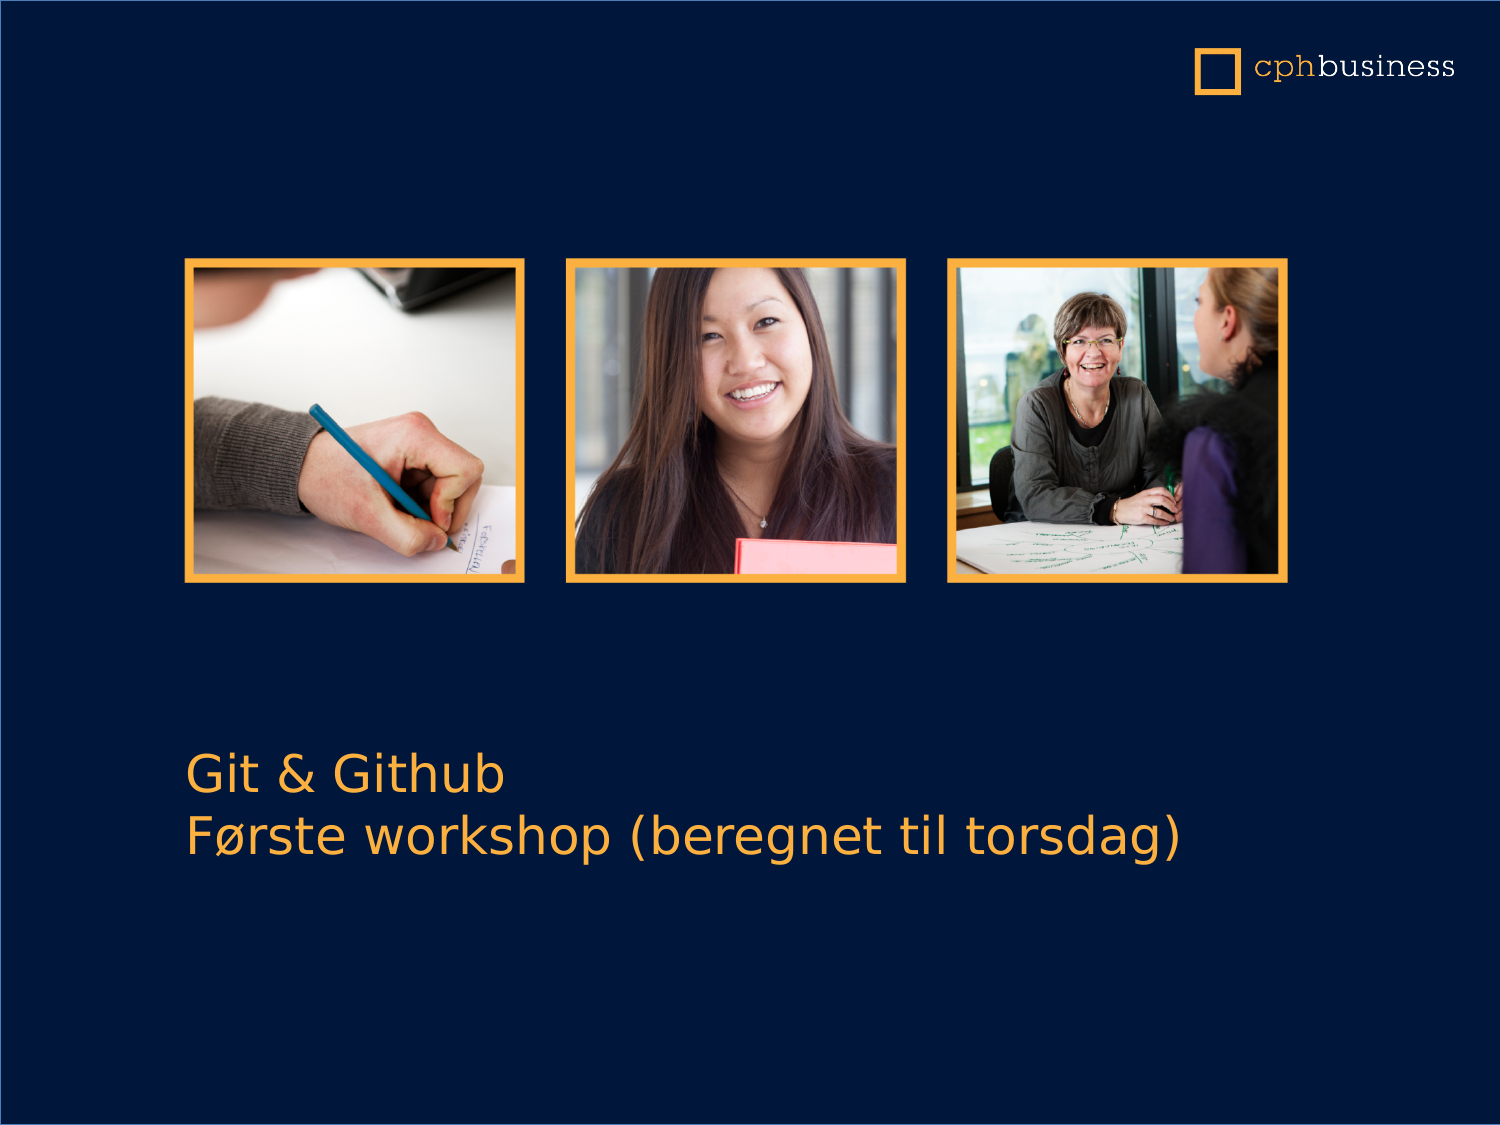

Git & Github
Første workshop (beregnet til torsdag)